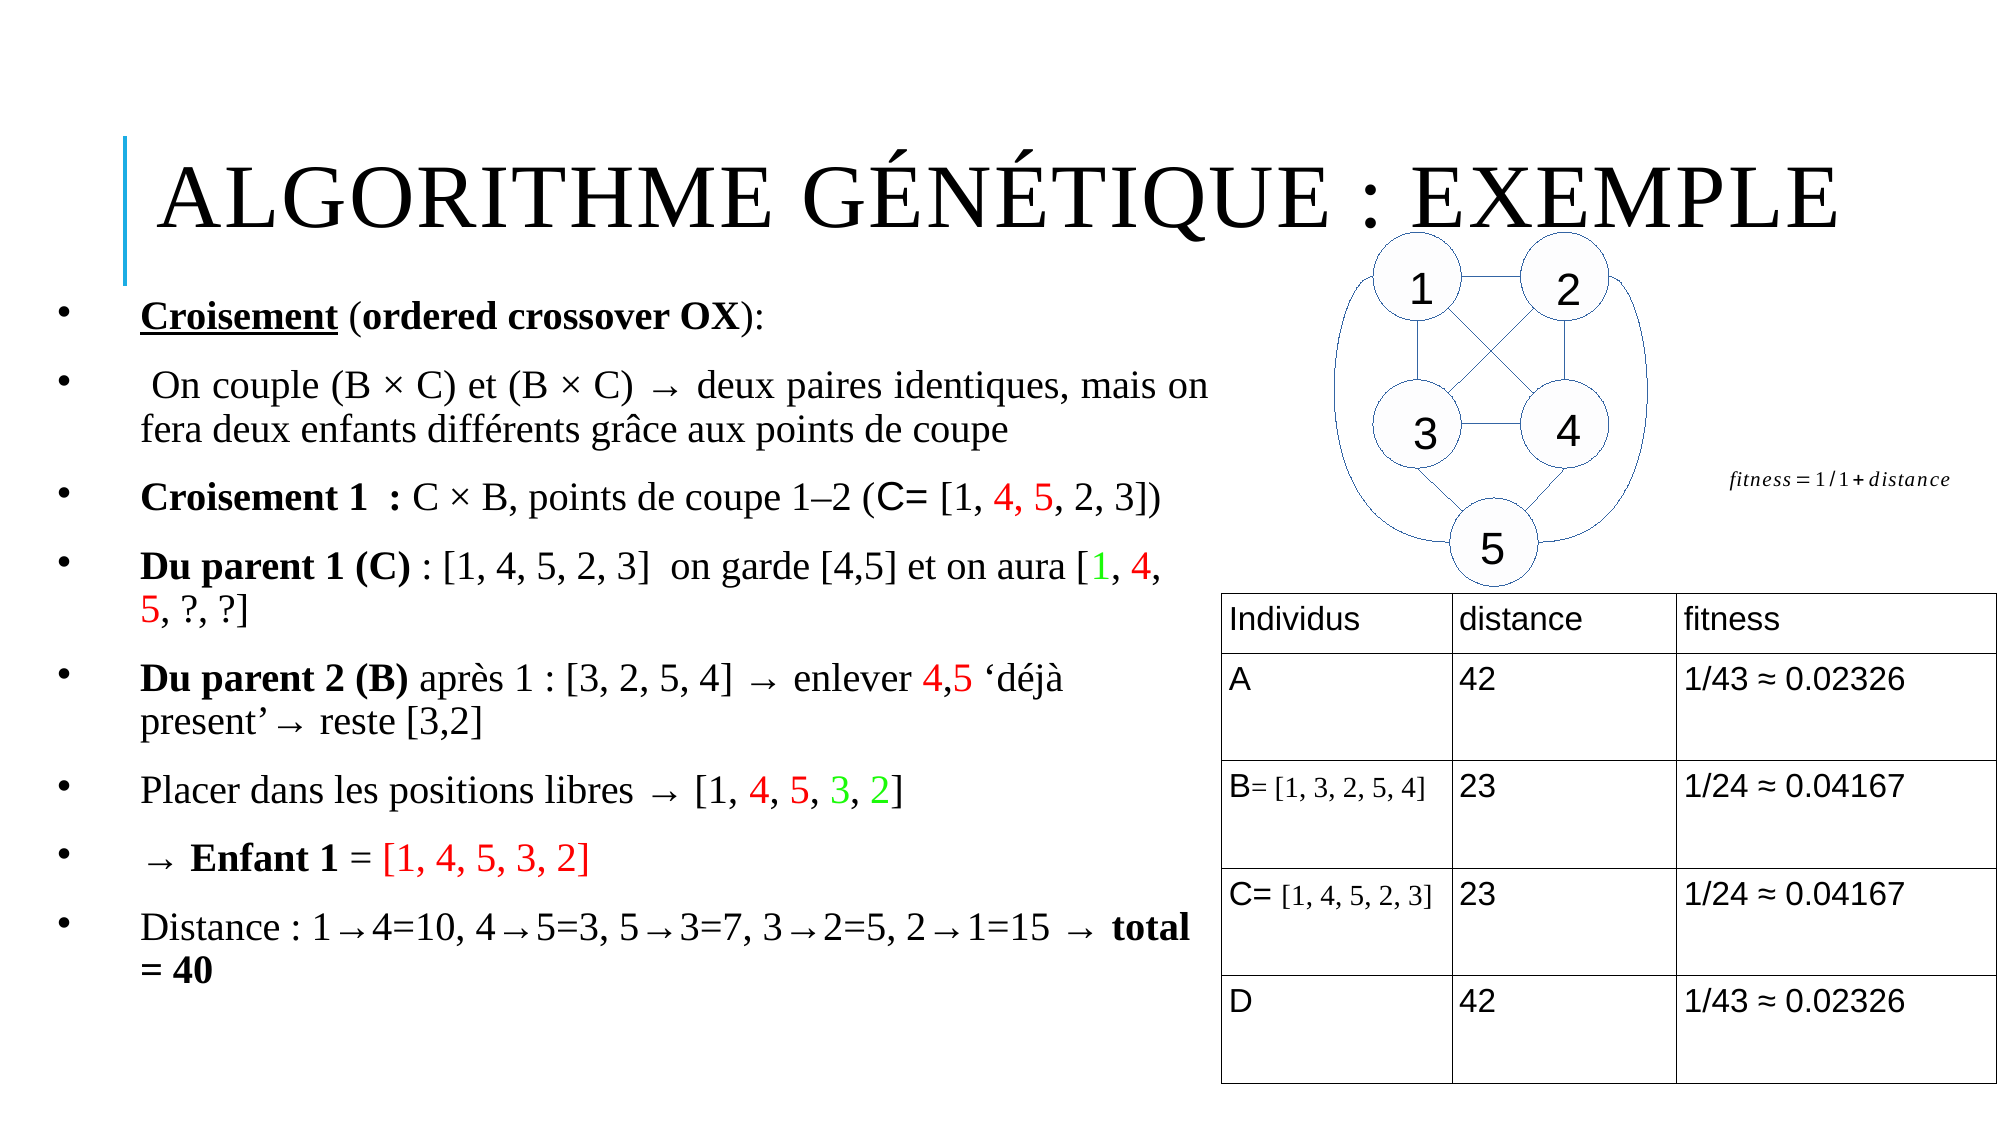

# Algorithme génétique : exemple

1
2
Croisement (ordered crossover OX):
 On couple (B × C) et (B × C) → deux paires identiques, mais on fera deux enfants différents grâce aux points de coupe
Croisement 1  : C × B, points de coupe 1–2 (C= [1, 4, 5, 2, 3])
Du parent 1 (C) : [1, 4, 5, 2, 3]  on garde [4,5] et on aura [1, 4, 5, ?, ?]
Du parent 2 (B) après 1 : [3, 2, 5, 4] → enlever 4,5 ‘déjà present’→ reste [3,2]
Placer dans les positions libres → [1, 4, 5, 3, 2]
→ Enfant 1 = [1, 4, 5, 3, 2]
Distance : 1→4=10, 4→5=3, 5→3=7, 3→2=5, 2→1=15 → total = 40

4
3

5
| Individus | distance | fitness |
| --- | --- | --- |
| A | 42 | 1/43 ≈ 0.02326 |
| B= [1, 3, 2, 5, 4] | 23 | 1/24 ≈ 0.04167 |
| C= [1, 4, 5, 2, 3] | 23 | 1/24 ≈ 0.04167 |
| D | 42 | 1/43 ≈ 0.02326 |